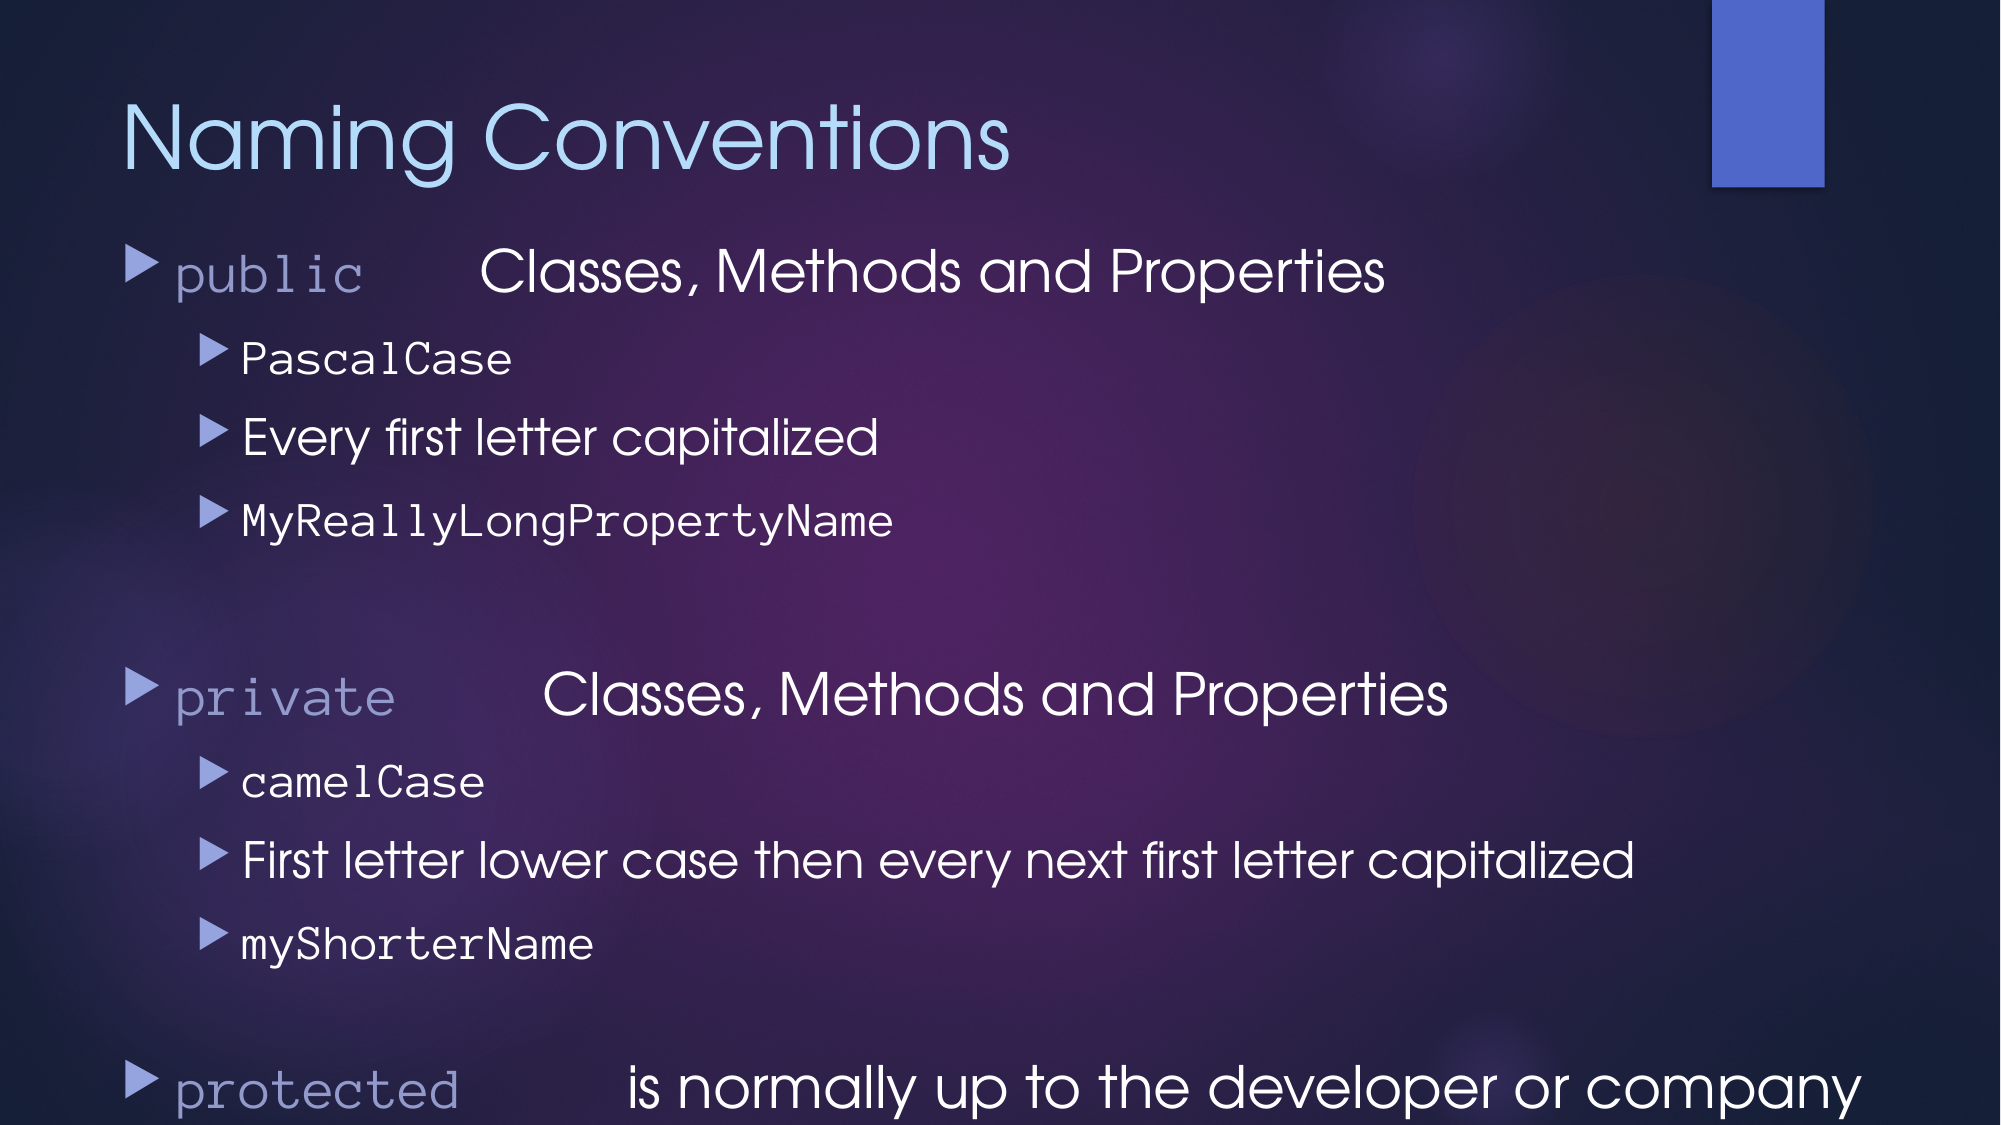

# Naming Conventions
public    Classes, Methods and Properties
PascalCase
Every first letter capitalized
MyReallyLongPropertyName

private 	    Classes, Methods and Properties
camelCase
First letter lower case then every next first letter capitalized
myShorterName
protected 	is normally up to the developer or company